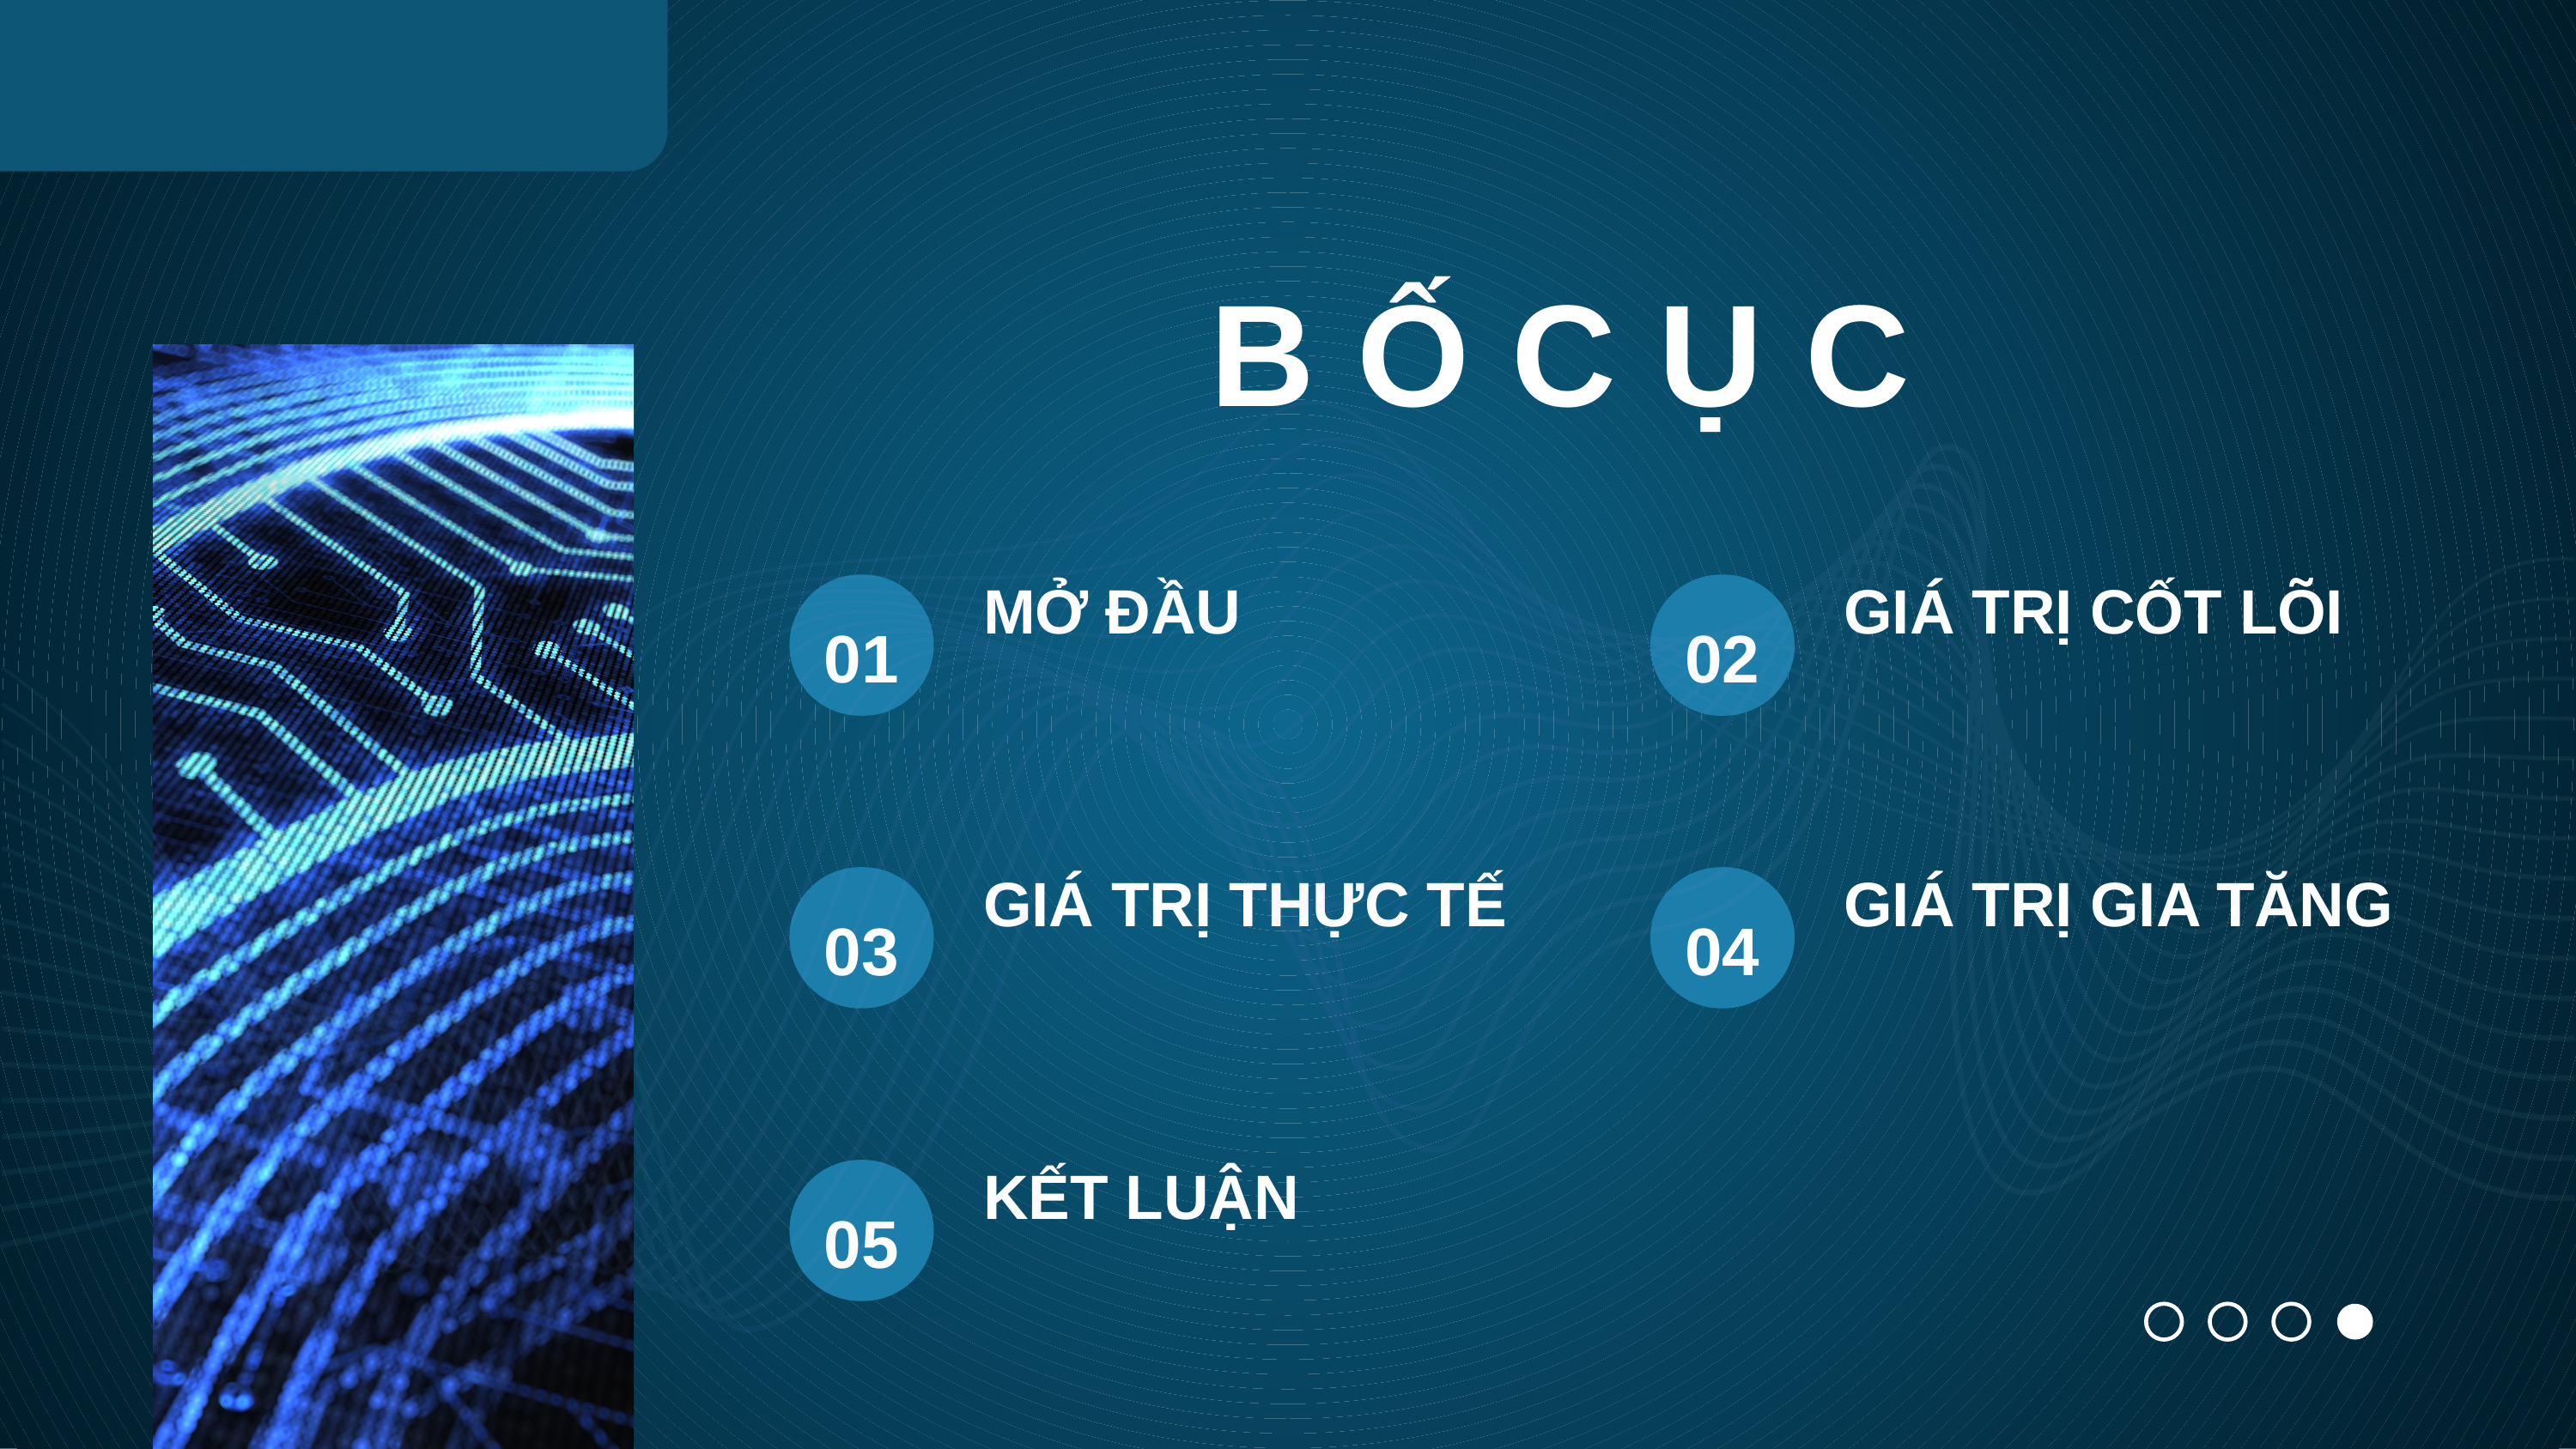

B Ố C Ụ C

MỞ ĐẦU
GIÁ TRỊ CỐT LÕI
01
02

GIÁ TRỊ THỰC TẾ
GIÁ TRỊ GIA TĂNG
03
04

KẾT LUẬN
05